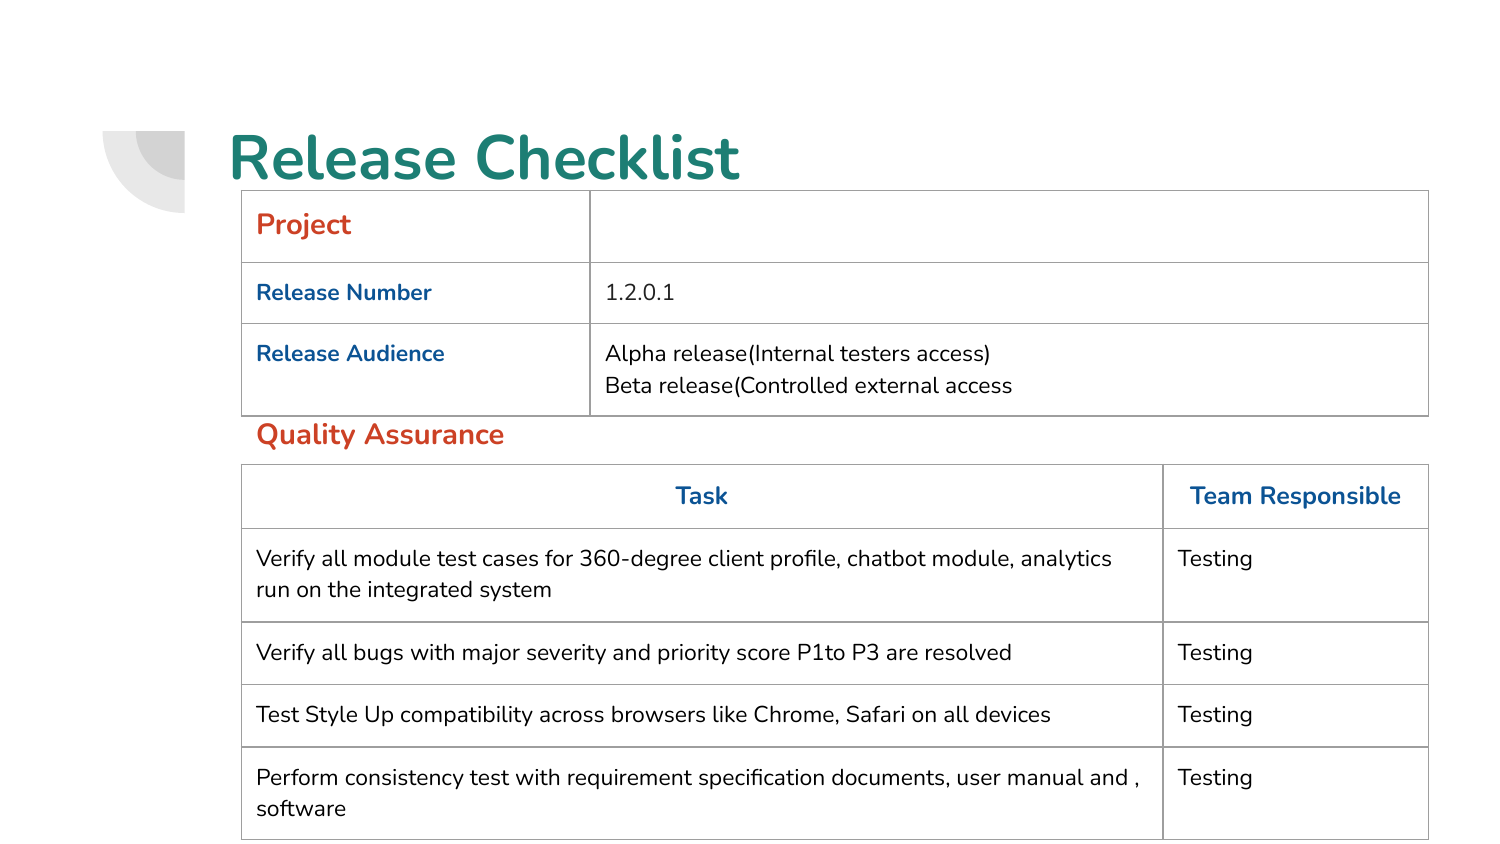

# Release Checklist
| Project |  |
| --- | --- |
| Release Number | 1.2.0.1 |
| Release Audience | Alpha release(Internal testers access) Beta release(Controlled external access |
Quality Assurance
| Task | Team Responsible |
| --- | --- |
| Verify all module test cases for 360-degree client profile, chatbot module, analytics run on the integrated system | Testing |
| Verify all bugs with major severity and priority score P1to P3 are resolved | Testing |
| Test Style Up compatibility across browsers like Chrome, Safari on all devices | Testing |
| Perform consistency test with requirement specification documents, user manual and , software | Testing |